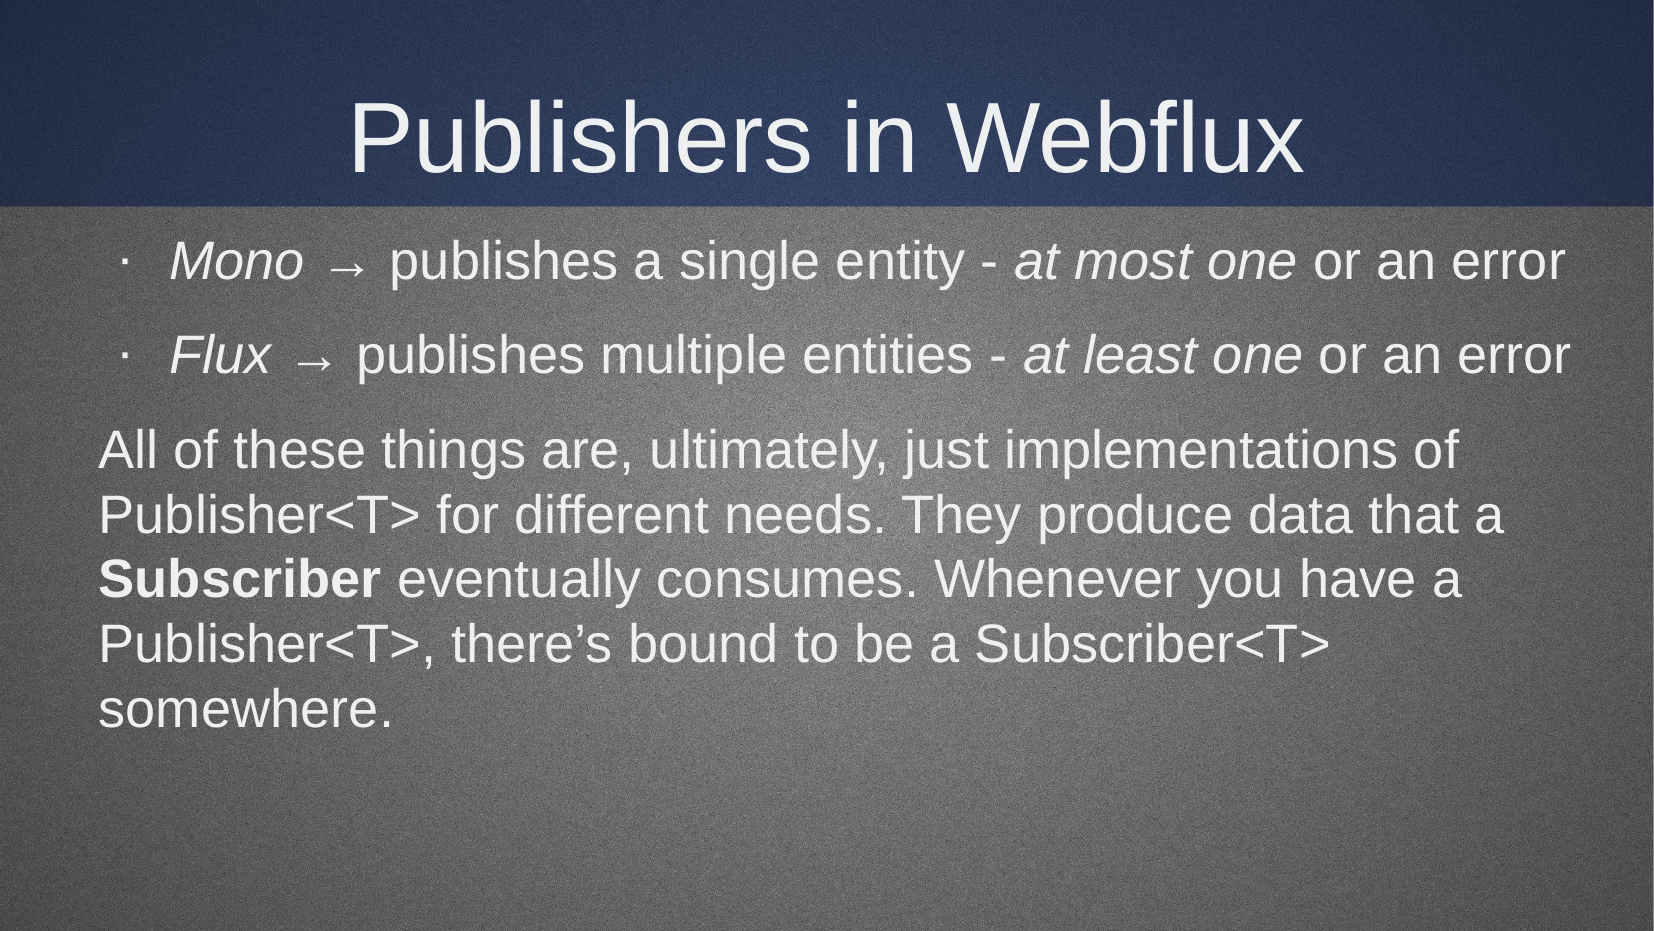

Publishers in Webflux
Mono → publishes a single entity - at most one or an error
Flux → publishes multiple entities - at least one or an error
All of these things are, ultimately, just implementations of Publisher<T> for different needs. They produce data that a Subscriber eventually consumes. Whenever you have a Publisher<T>, there’s bound to be a Subscriber<T> somewhere.